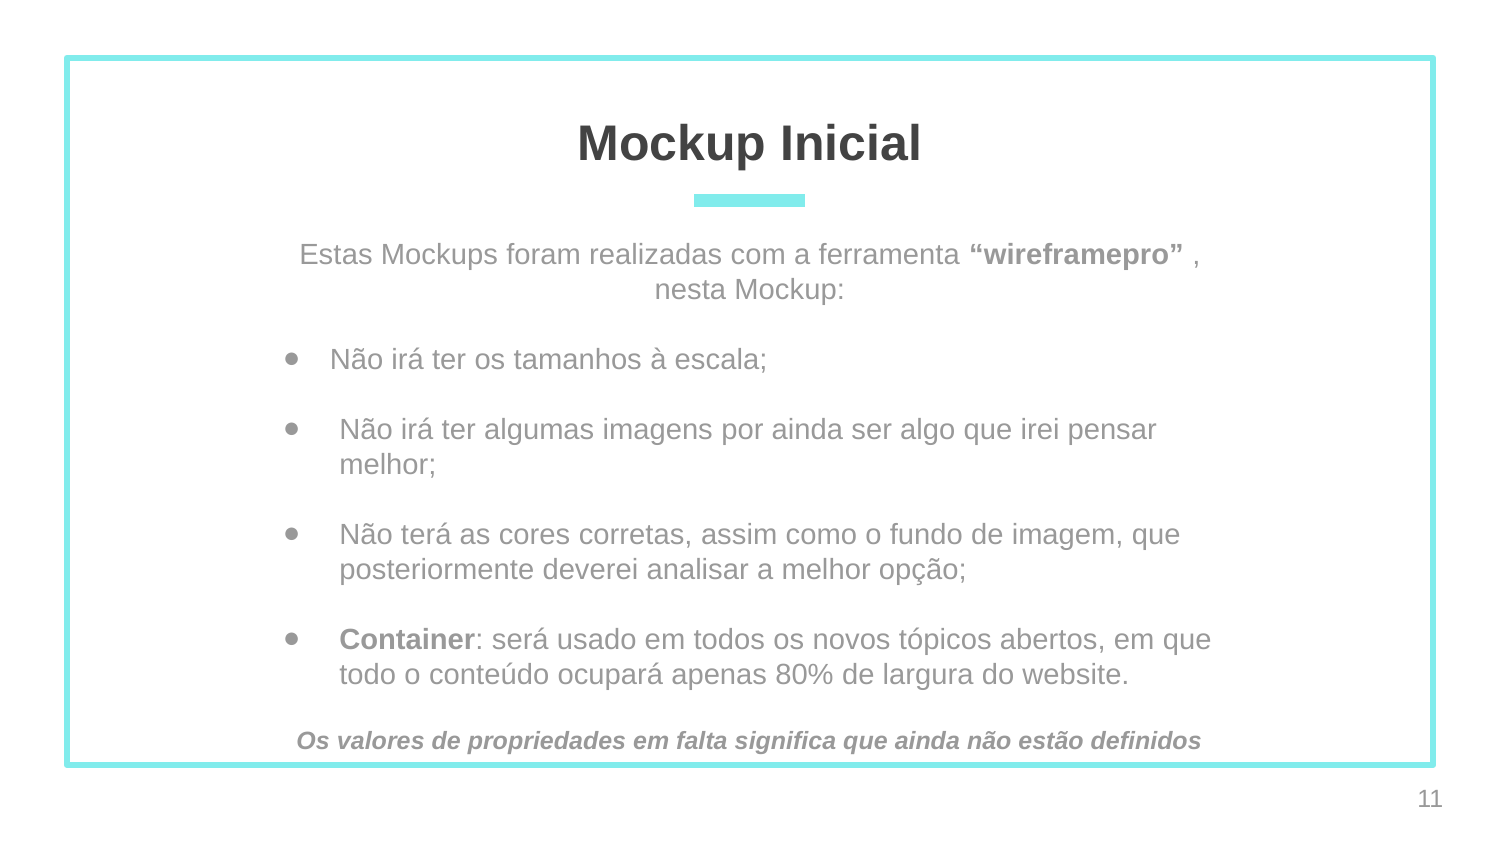

# Mockup Inicial
Estas Mockups foram realizadas com a ferramenta “wireframepro” , nesta Mockup:

Não irá ter os tamanhos à escala;

Não irá ter algumas imagens por ainda ser algo que irei pensar melhor;

Não terá as cores corretas, assim como o fundo de imagem, que posteriormente deverei analisar a melhor opção;

Container: será usado em todos os novos tópicos abertos, em que todo o conteúdo ocupará apenas 80% de largura do website.

Os valores de propriedades em falta significa que ainda não estão definidos
11